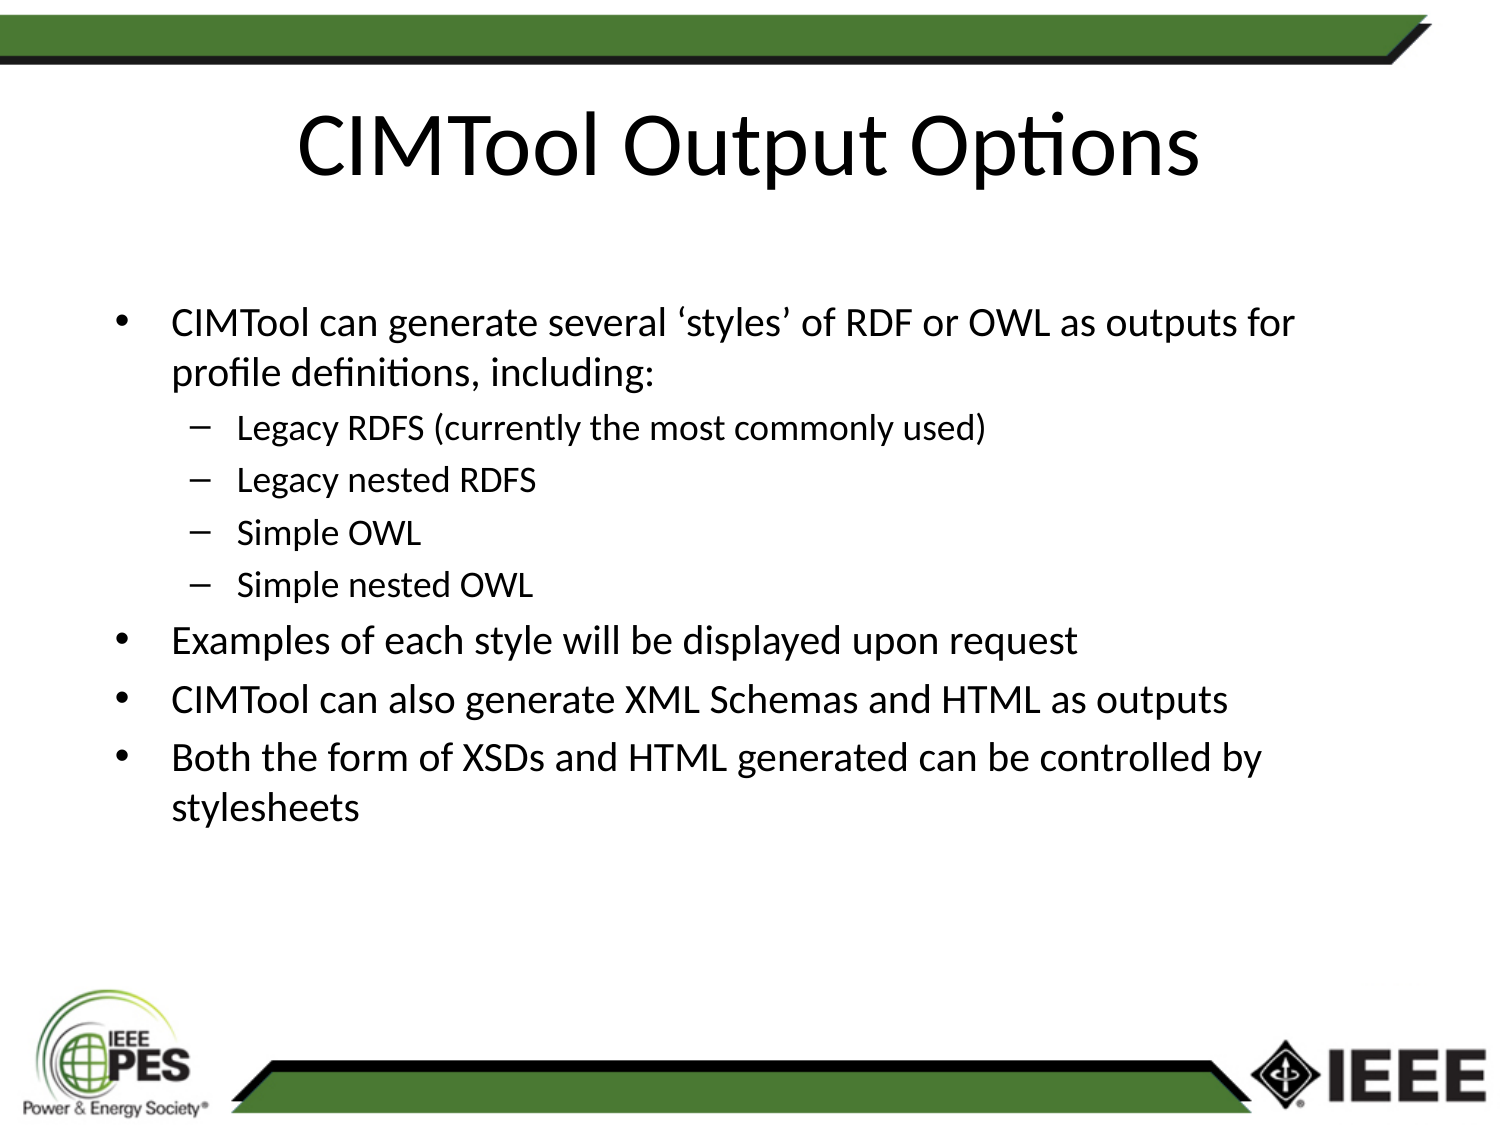

CIMTool Output Options
CIMTool can generate several ‘styles’ of RDF or OWL as outputs for profile definitions, including:
Legacy RDFS (currently the most commonly used)
Legacy nested RDFS
Simple OWL
Simple nested OWL
Examples of each style will be displayed upon request
CIMTool can also generate XML Schemas and HTML as outputs
Both the form of XSDs and HTML generated can be controlled by stylesheets